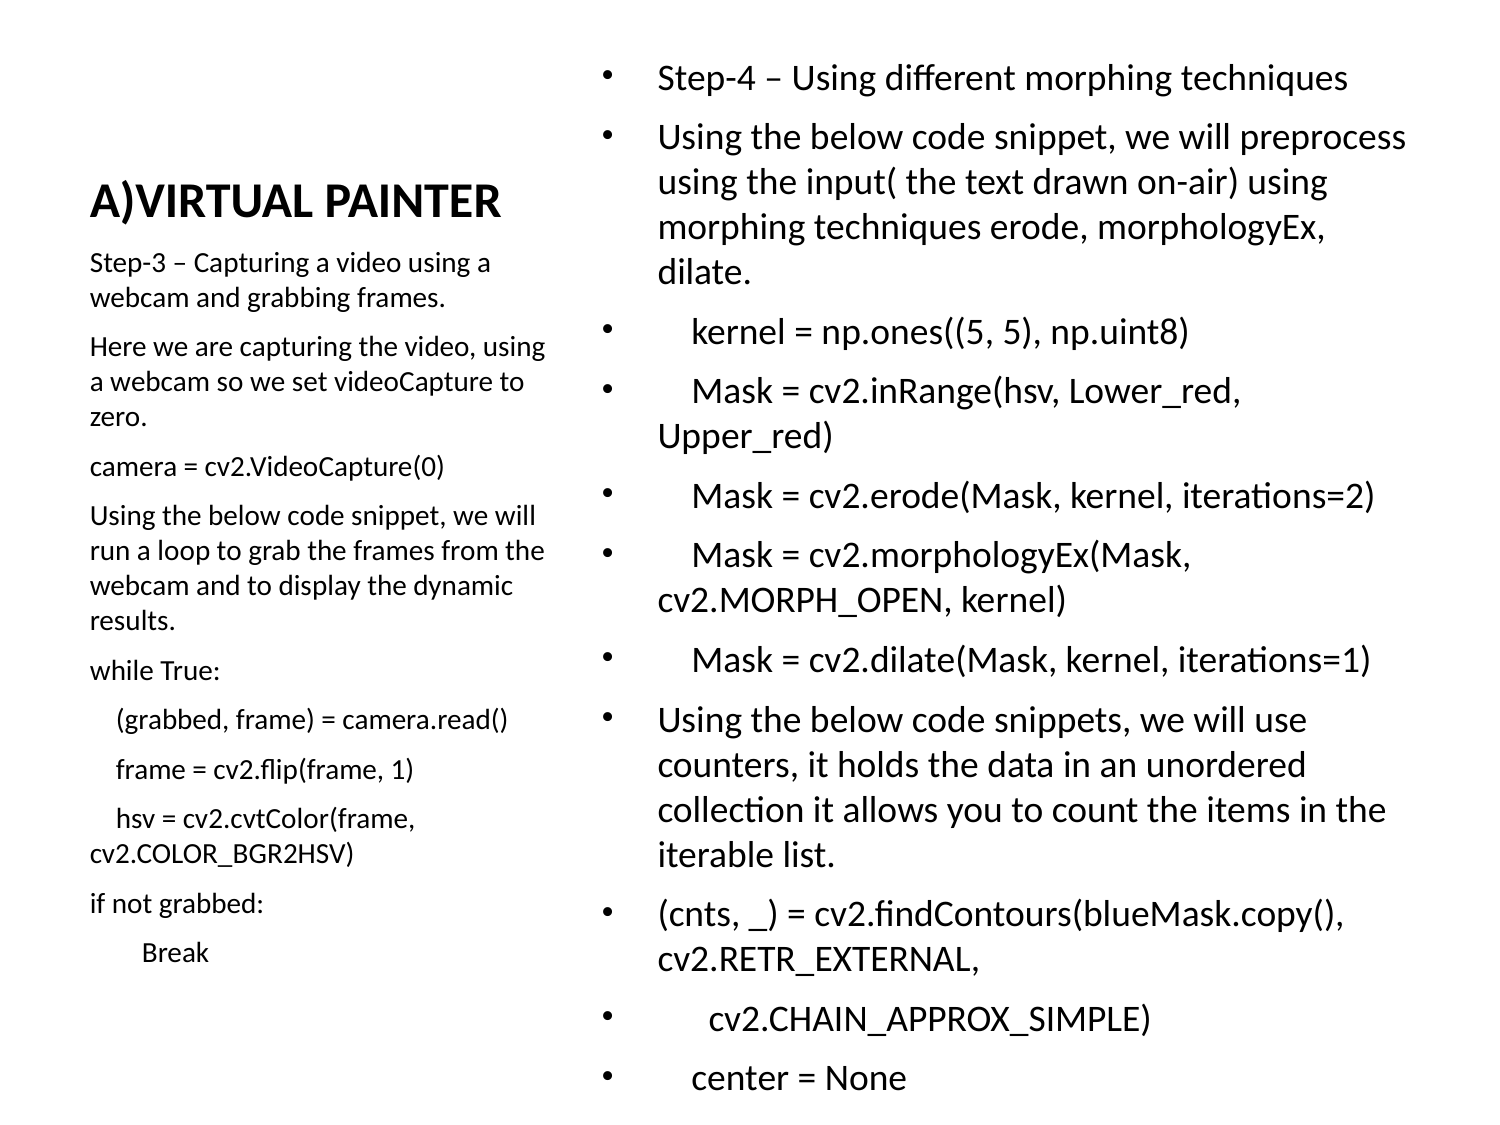

# A)VIRTUAL PAINTER
Step-4 – Using different morphing techniques
Using the below code snippet, we will preprocess using the input( the text drawn on-air) using morphing techniques erode, morphologyEx, dilate.
    kernel = np.ones((5, 5), np.uint8)
    Mask = cv2.inRange(hsv, Lower_red, Upper_red)
    Mask = cv2.erode(Mask, kernel, iterations=2)
    Mask = cv2.morphologyEx(Mask, cv2.MORPH_OPEN, kernel)
    Mask = cv2.dilate(Mask, kernel, iterations=1)
Using the below code snippets, we will use counters, it holds the data in an unordered collection it allows you to count the items in the iterable list.
(cnts, _) = cv2.findContours(blueMask.copy(), cv2.RETR_EXTERNAL,
      cv2.CHAIN_APPROX_SIMPLE)
    center = None

Step-3 – Capturing a video using a webcam and grabbing frames.
Here we are capturing the video, using a webcam so we set videoCapture to zero.
camera = cv2.VideoCapture(0)
Using the below code snippet, we will run a loop to grab the frames from the webcam and to display the dynamic results.
while True:
    (grabbed, frame) = camera.read()
    frame = cv2.flip(frame, 1)
    hsv = cv2.cvtColor(frame, cv2.COLOR_BGR2HSV)
if not grabbed:
        Break